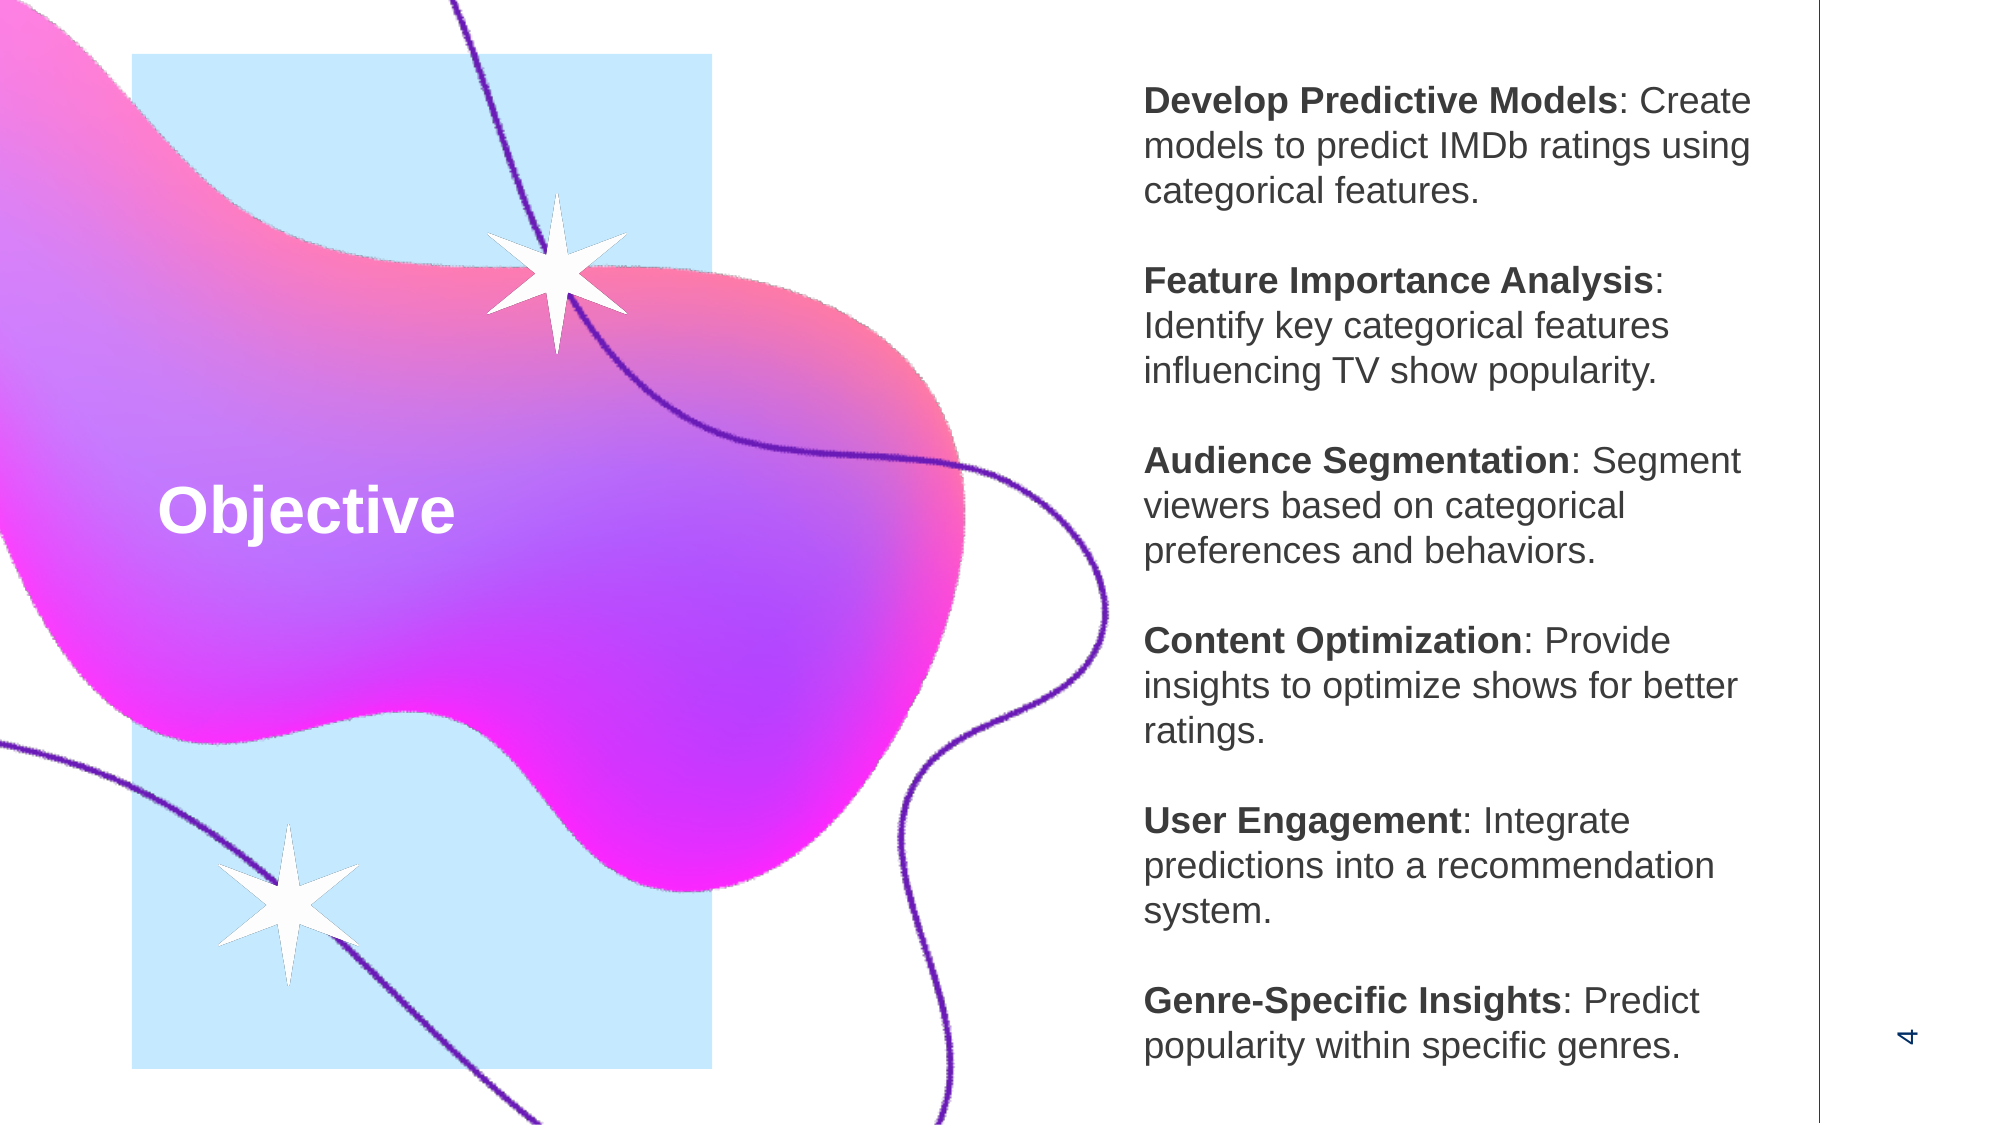

Develop Predictive Models: Create models to predict IMDb ratings using categorical features.

Feature Importance Analysis: Identify key categorical features influencing TV show popularity.

Audience Segmentation: Segment viewers based on categorical preferences and behaviors.

Content Optimization: Provide insights to optimize shows for better ratings.

User Engagement: Integrate predictions into a recommendation system.

Genre-Specific Insights: Predict popularity within specific genres.

Objective

4